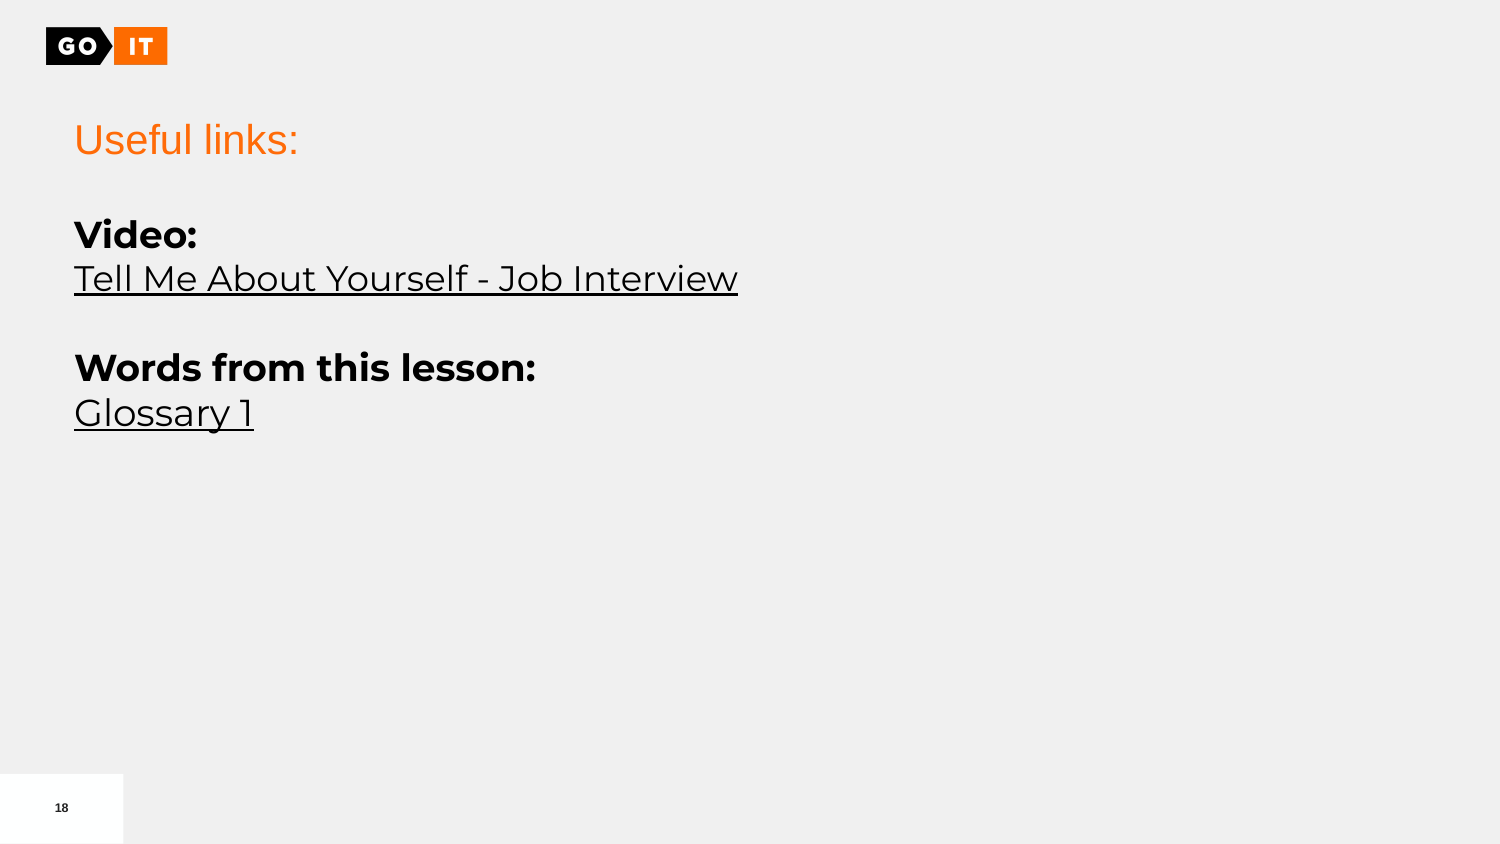

Useful links:

Video:
Tell Me About Yourself - Job Interview

Words from this lesson:
Glossary 1